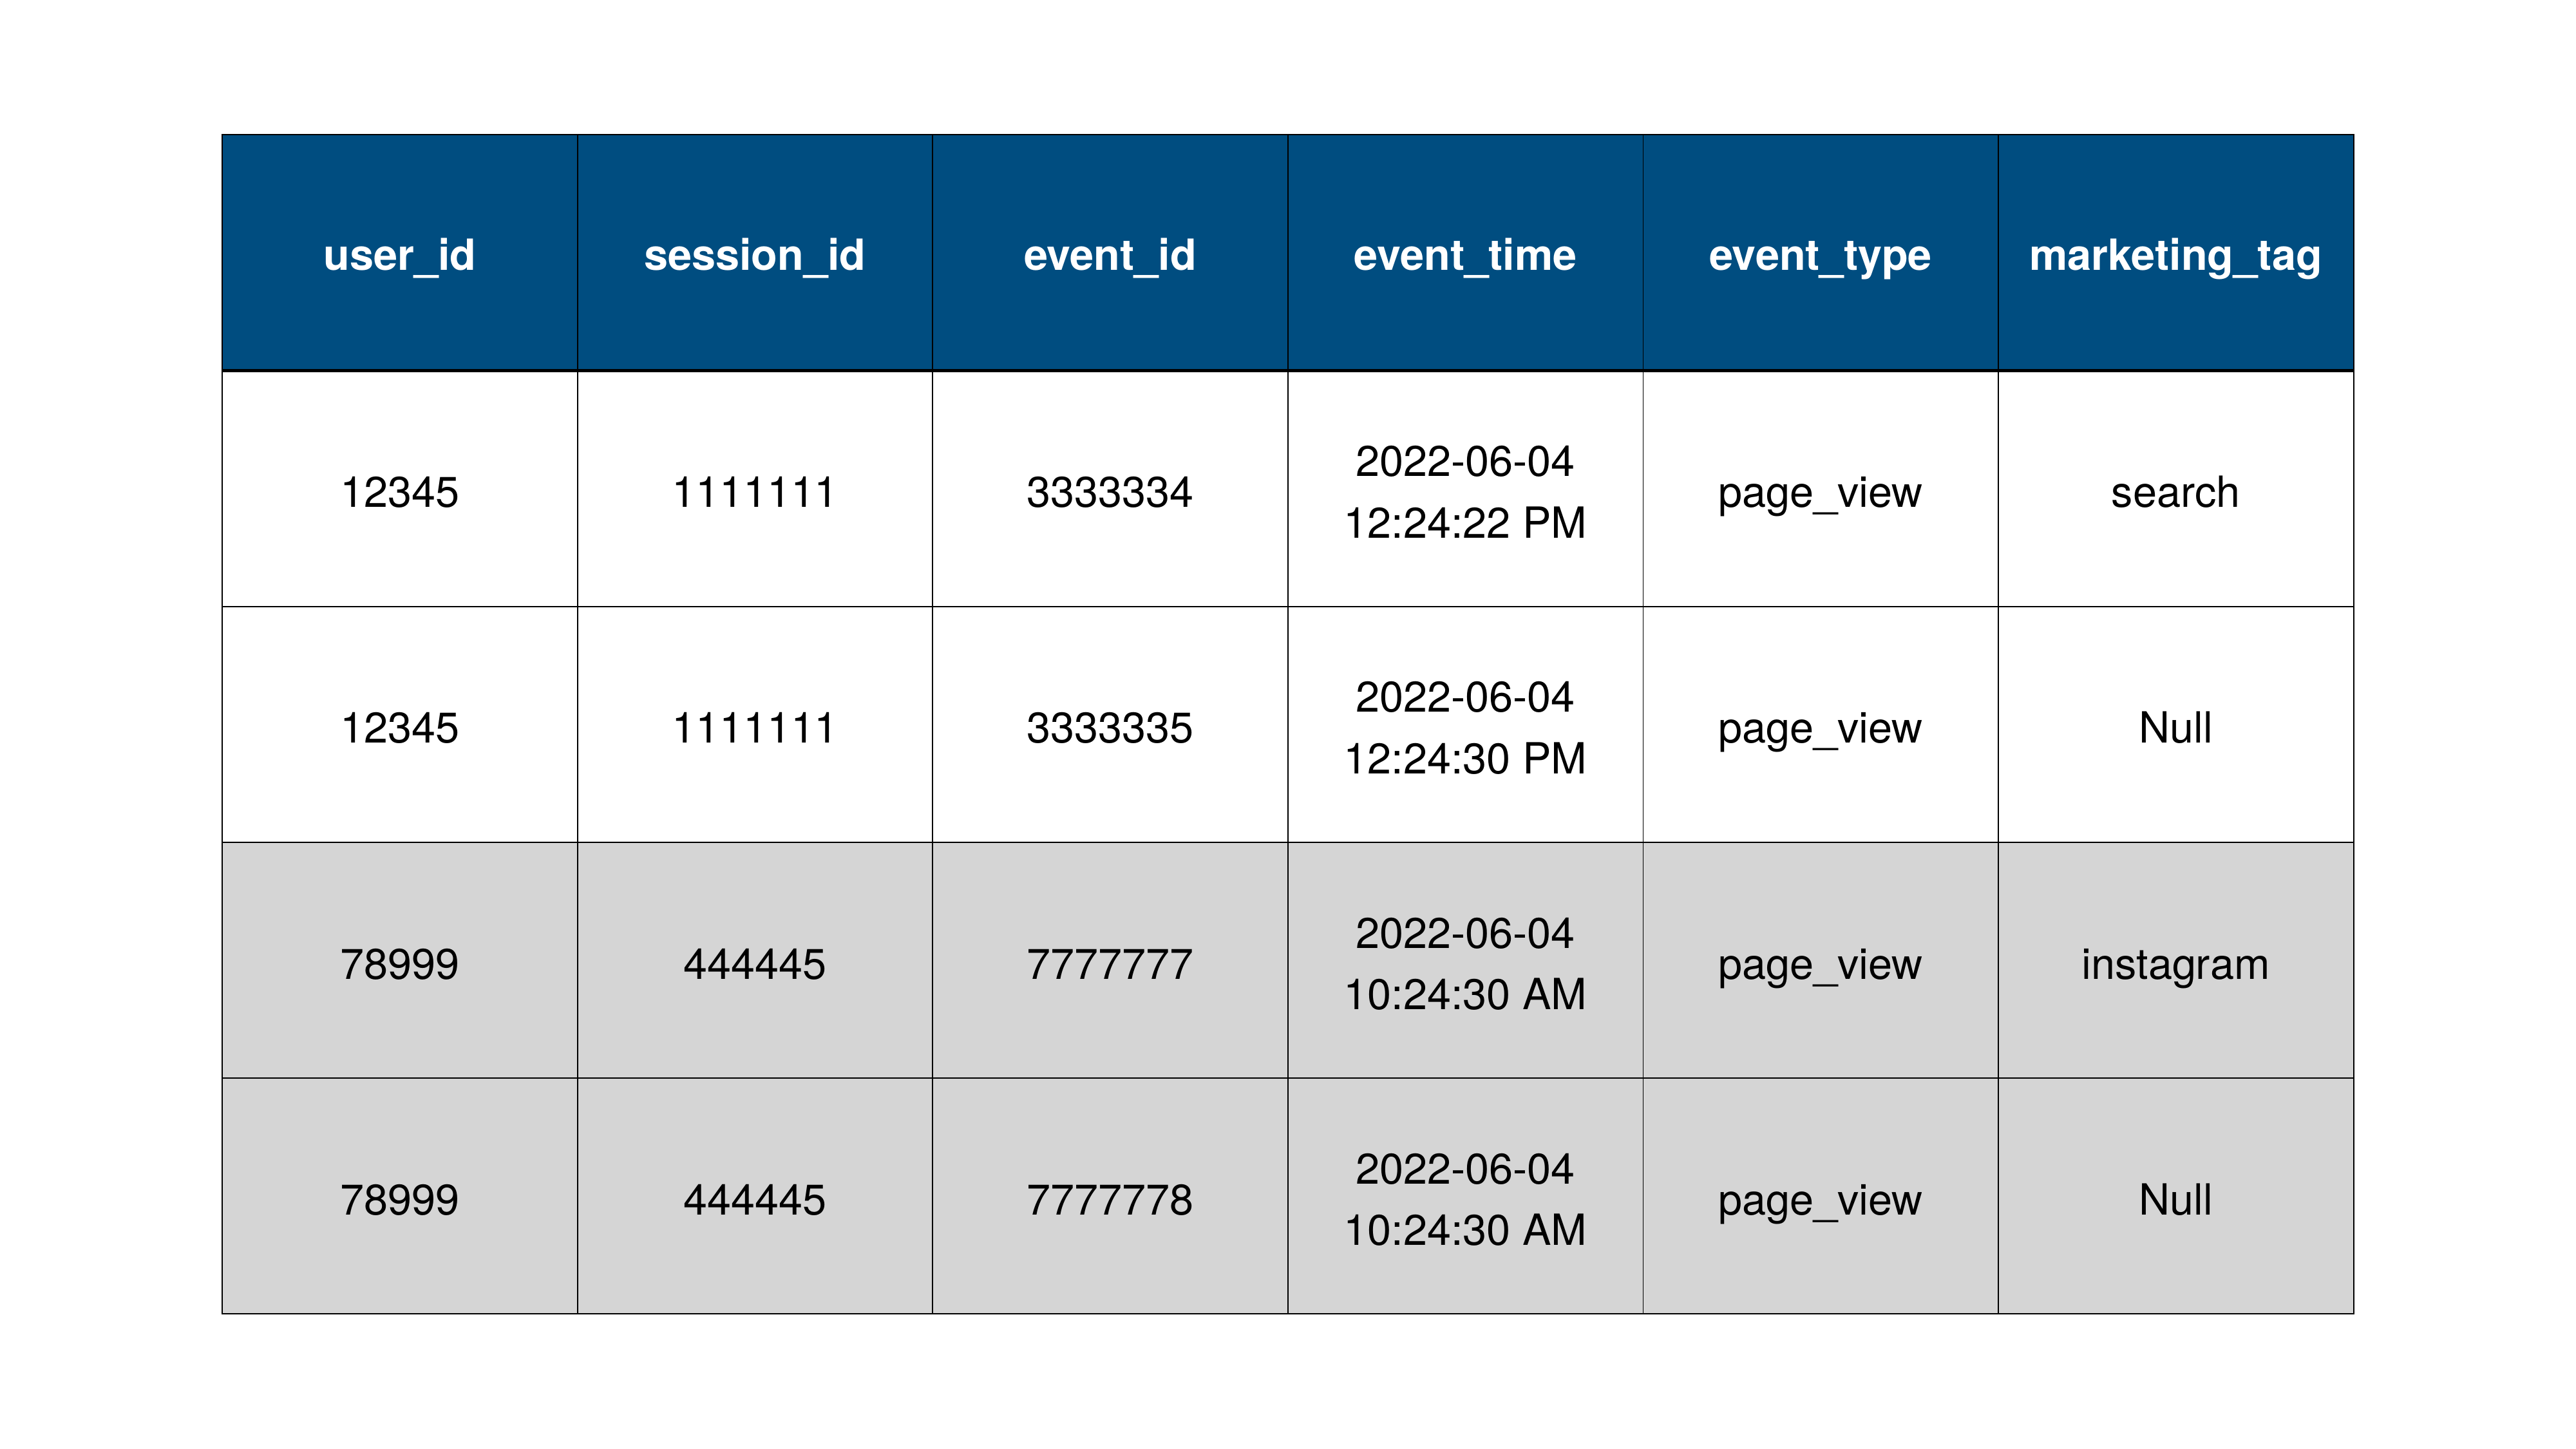

| user\_id | session\_id | event\_id | event\_time | event\_type | marketing\_tag |
| --- | --- | --- | --- | --- | --- |
| 12345 | 1111111 | 3333334 | 2022-06-04 12:24:22 PM | page\_view | search |
| 12345 | 1111111 | 3333335 | 2022-06-04 12:24:30 PM | page\_view | Null |
| 78999 | 444445 | 7777777 | 2022-06-04 10:24:30 AM | page\_view | instagram |
| 78999 | 444445 | 7777778 | 2022-06-04 10:24:30 AM | page\_view | Null |